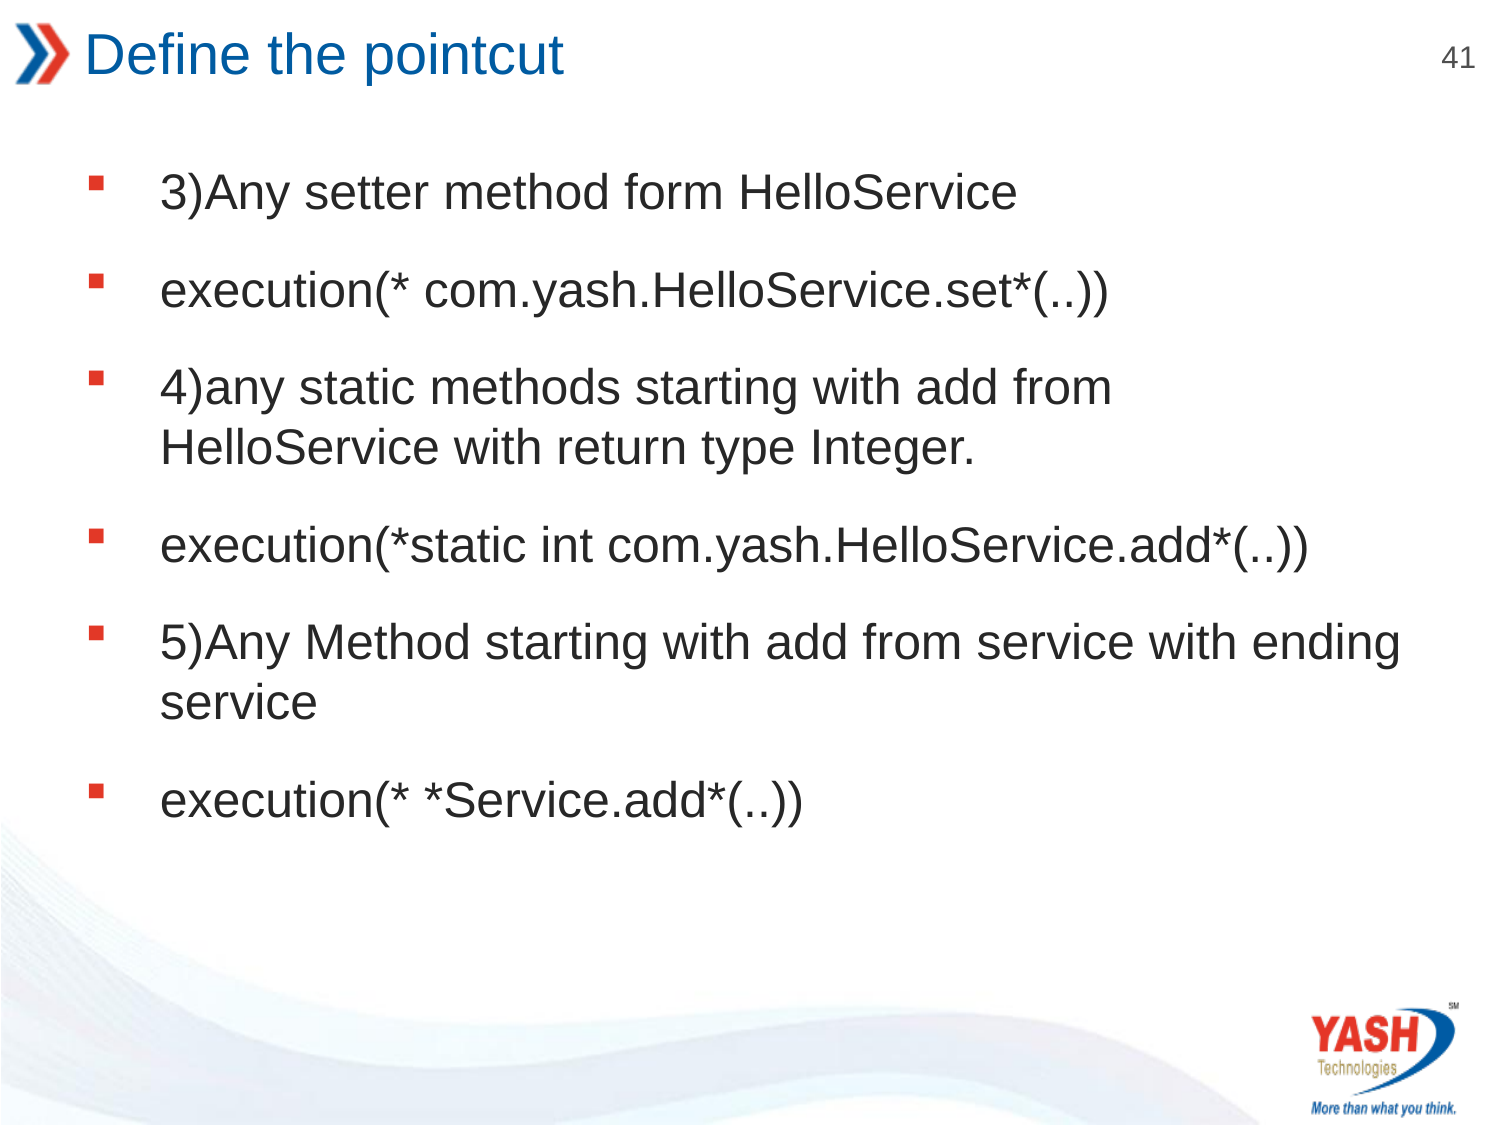

# Define the pointcut
3)Any setter method form HelloService
execution(* com.yash.HelloService.set*(..))
4)any static methods starting with add from HelloService with return type Integer.
execution(*static int com.yash.HelloService.add*(..))
5)Any Method starting with add from service with ending service
execution(* *Service.add*(..))